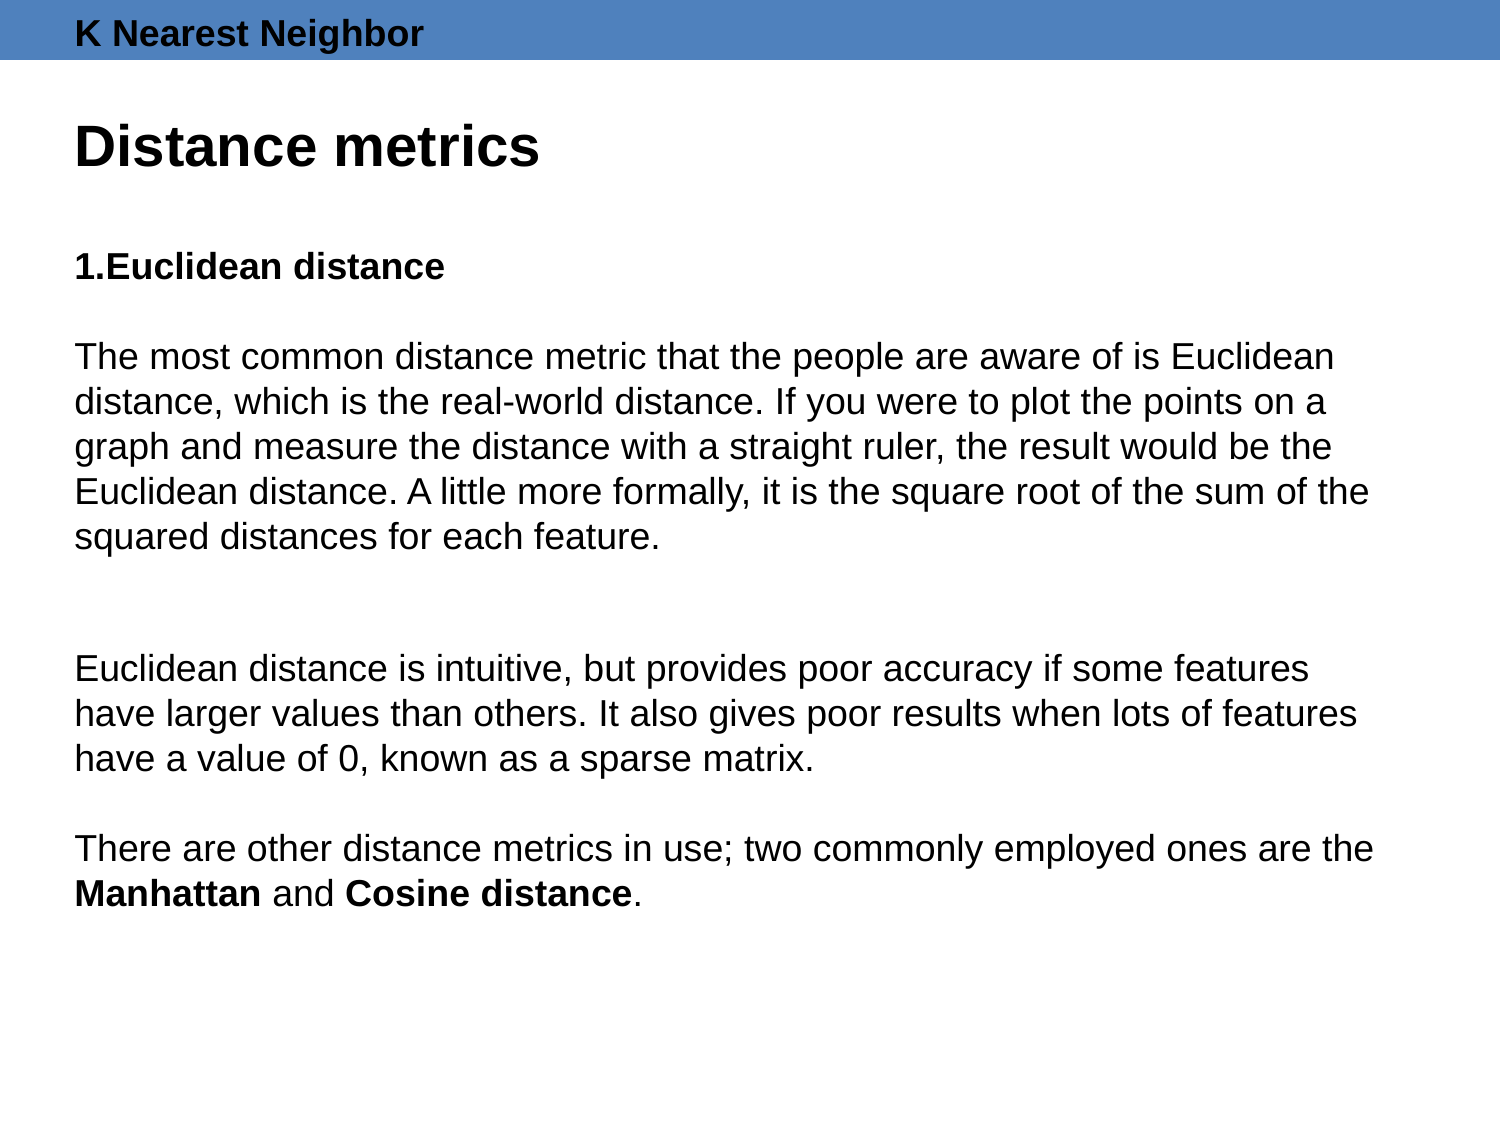

K Nearest Neighbor
Distance metrics
1.Euclidean distance

The most common distance metric that the people are aware of is Euclidean
distance, which is the real-world distance. If you were to plot the points on a graph and measure the distance with a straight ruler, the result would be the Euclidean distance. A little more formally, it is the square root of the sum of the squared distances for each feature.
Euclidean distance is intuitive, but provides poor accuracy if some features have larger values than others. It also gives poor results when lots of features have a value of 0, known as a sparse matrix.

There are other distance metrics in use; two commonly employed ones are the Manhattan and Cosine distance.